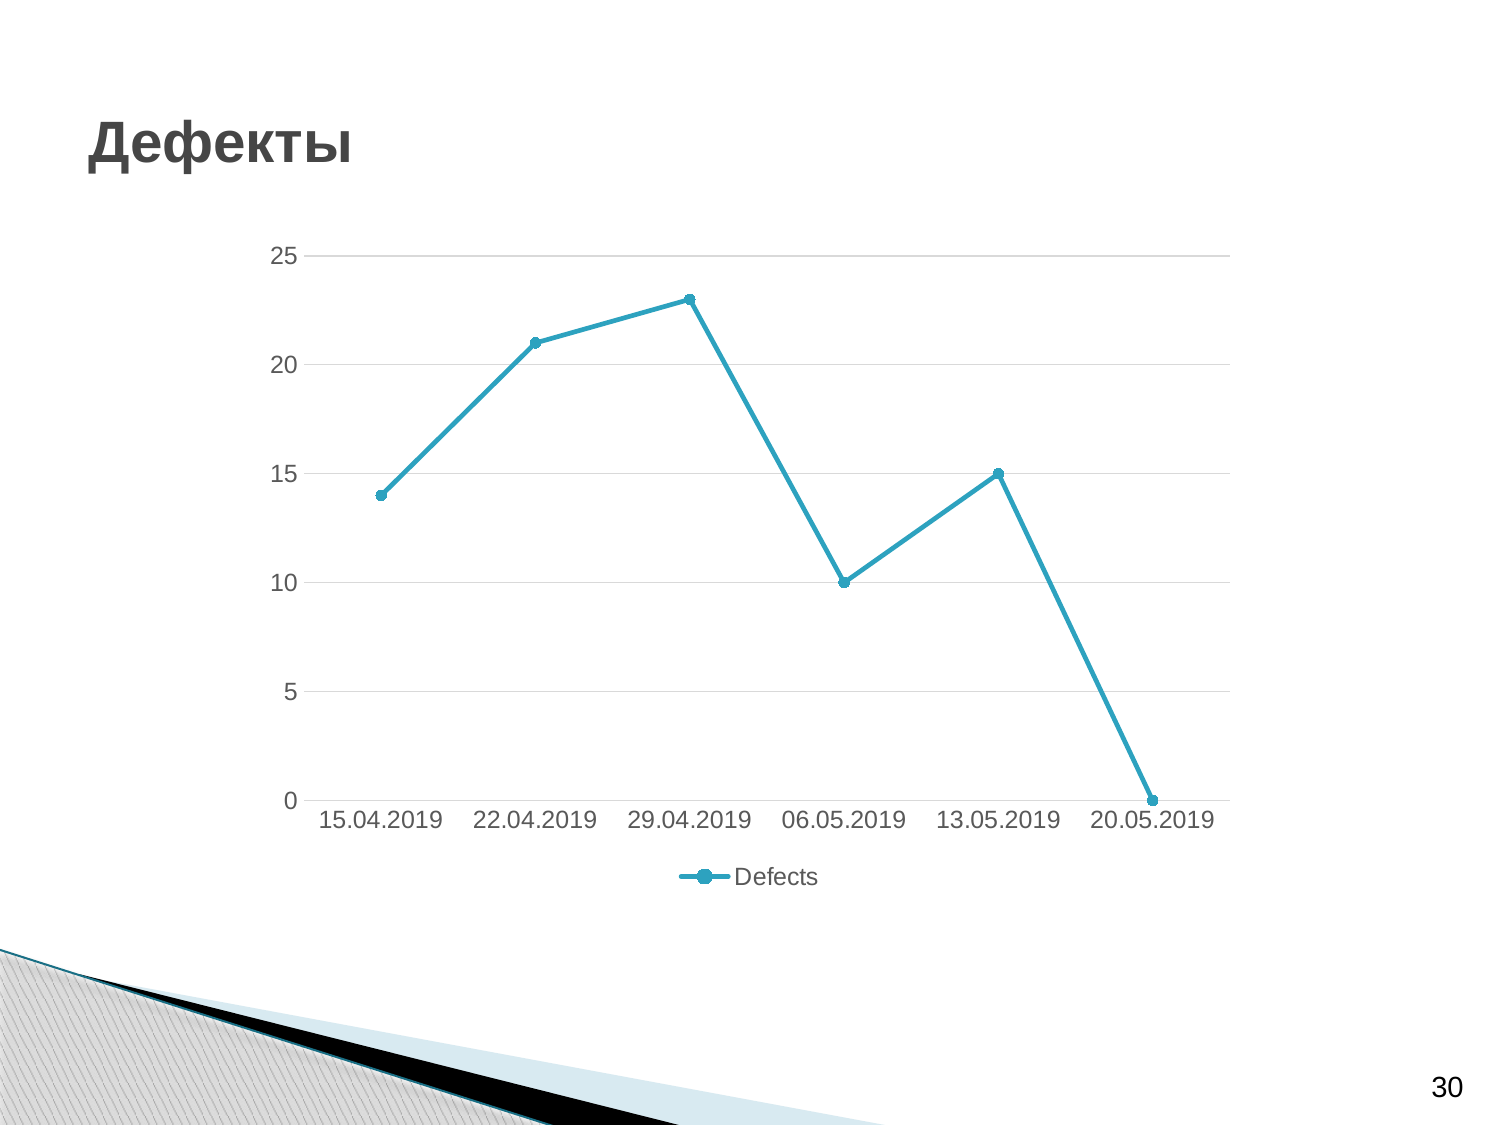

# Дефекты

### Chart

| Category |  |
|---|---|
| 15.04.2019 | 14.0 |
| 22.04.2019 | 21.0 |
| 29.04.2019 | 23.0 |
| 06.05.2019 | 10.0 |
| 13.05.2019 | 15.0 |
| 20.05.2019 | 0.0 |
30